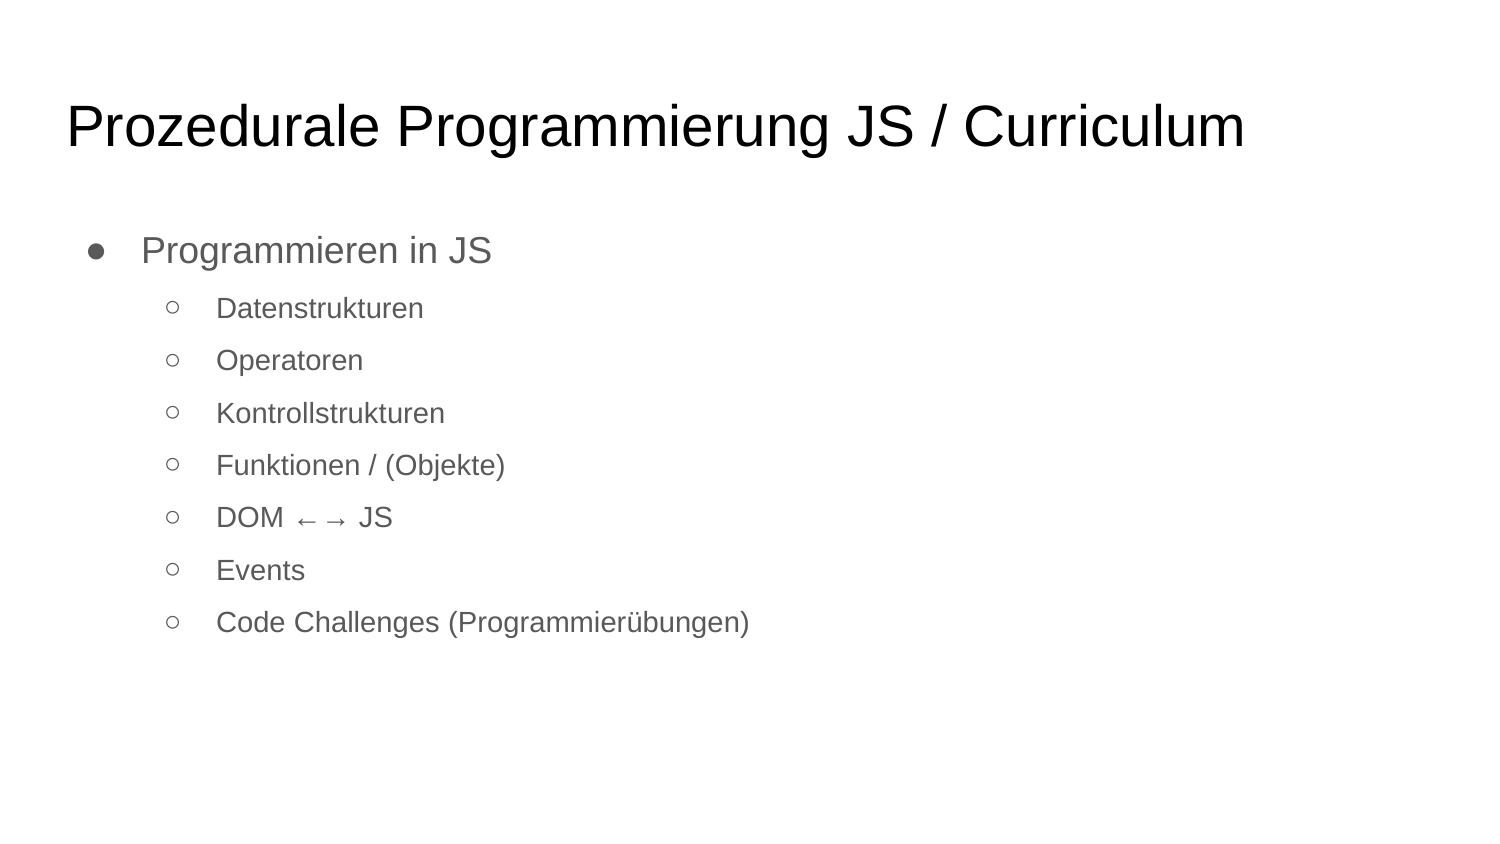

# Prozedurale Programmierung JS / Curriculum
Programmieren in JS
Datenstrukturen
Operatoren
Kontrollstrukturen
Funktionen / (Objekte)
DOM ←→ JS
Events
Code Challenges (Programmierübungen)